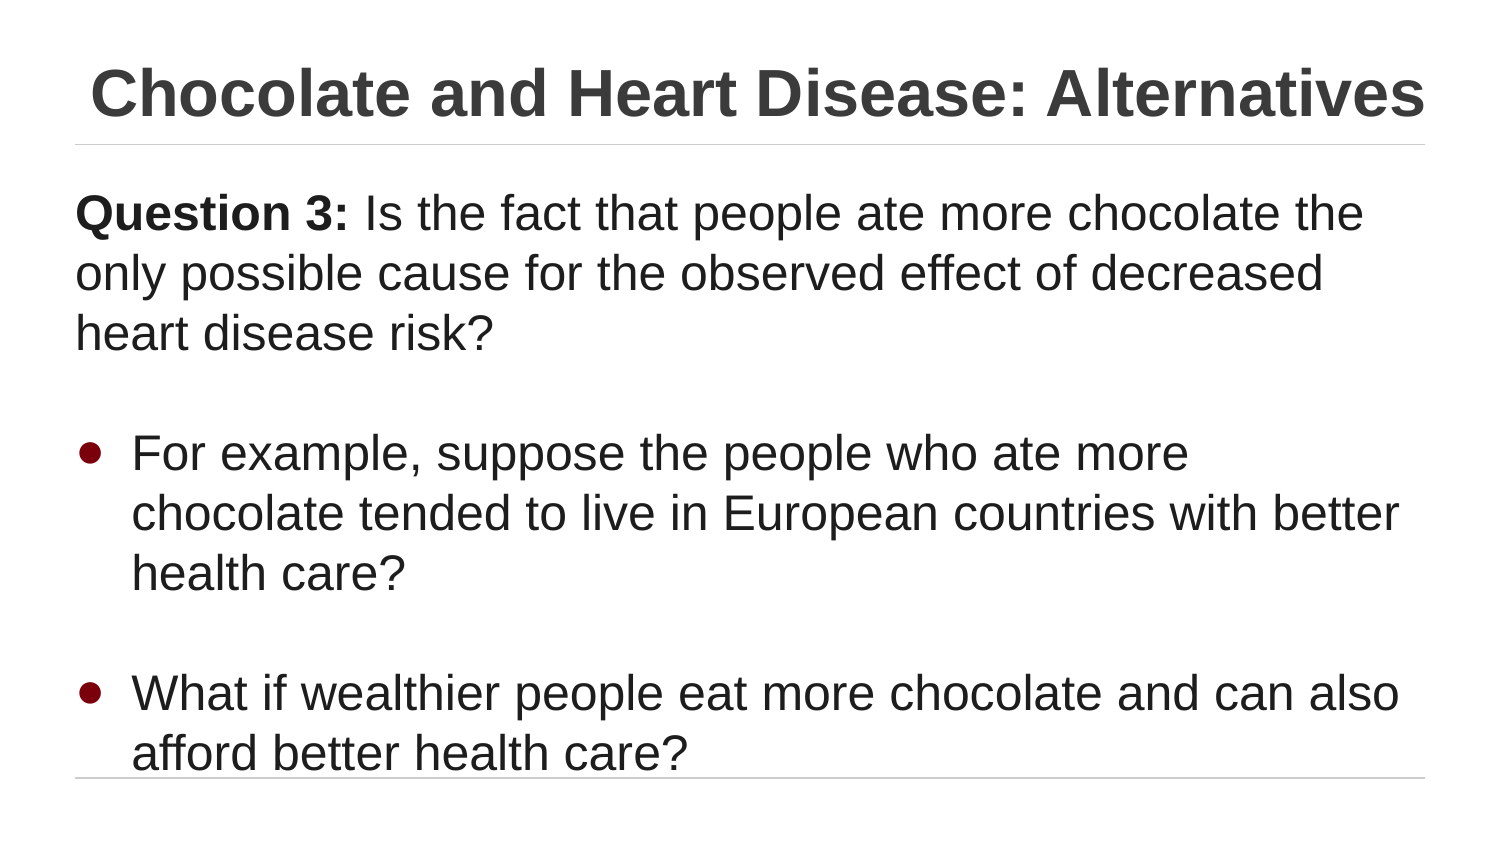

# Chocolate and Heart Disease: Alternatives
Question 3: Is the fact that people ate more chocolate the only possible cause for the observed effect of decreased heart disease risk?
For example, suppose the people who ate more chocolate tended to live in European countries with better health care?
What if wealthier people eat more chocolate and can also afford better health care?